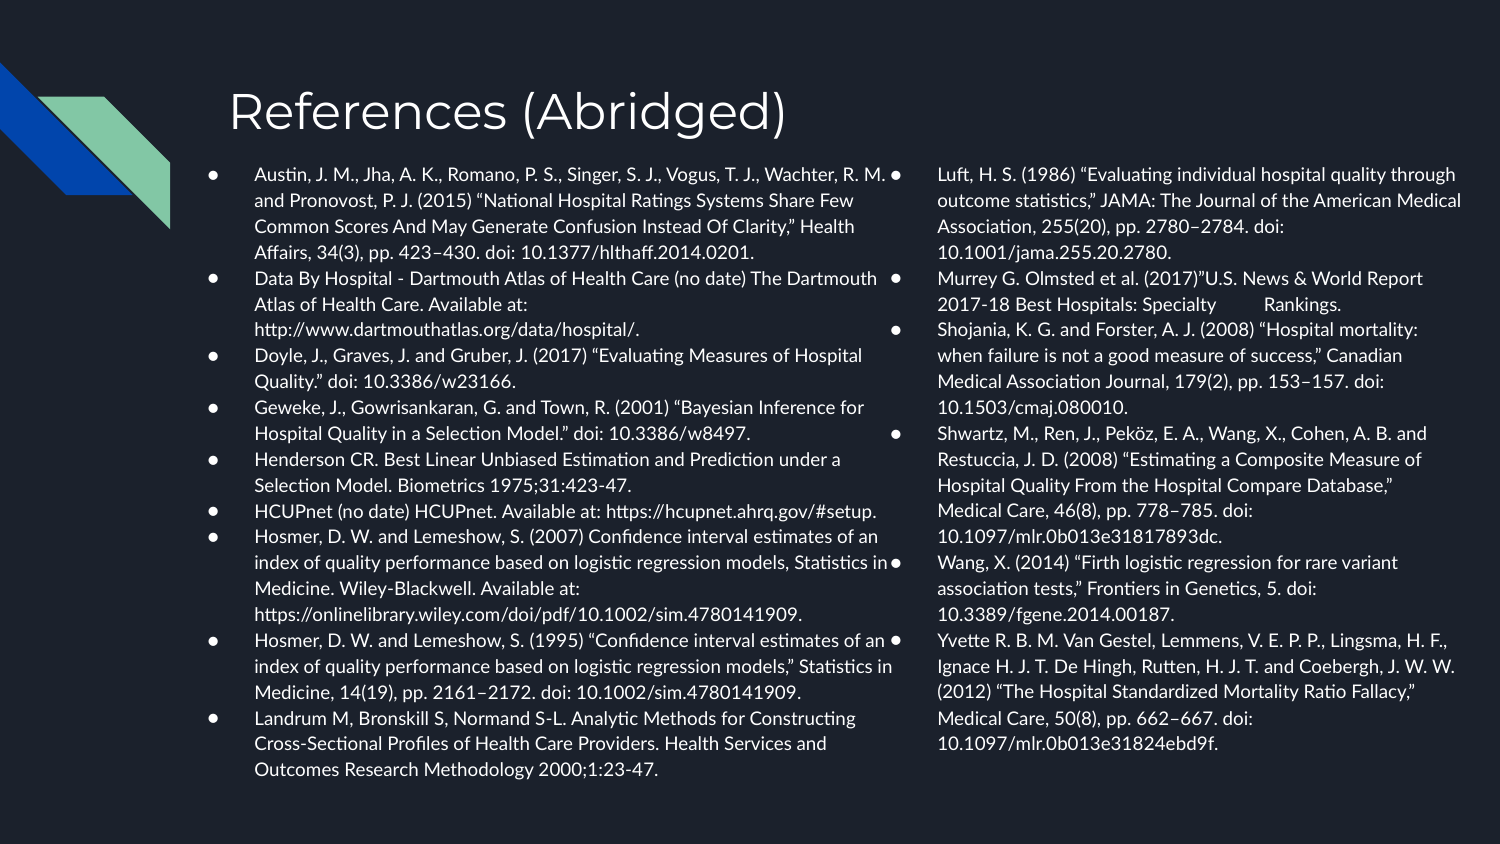

# References (Abridged)
Austin, J. M., Jha, A. K., Romano, P. S., Singer, S. J., Vogus, T. J., Wachter, R. M. and Pronovost, P. J. (2015) “National Hospital Ratings Systems Share Few Common Scores And May Generate Confusion Instead Of Clarity,” Health Affairs, 34(3), pp. 423–430. doi: 10.1377/hlthaff.2014.0201.
Data By Hospital - Dartmouth Atlas of Health Care (no date) The Dartmouth Atlas of Health Care. Available at: http://www.dartmouthatlas.org/data/hospital/.
Doyle, J., Graves, J. and Gruber, J. (2017) “Evaluating Measures of Hospital Quality.” doi: 10.3386/w23166.
Geweke, J., Gowrisankaran, G. and Town, R. (2001) “Bayesian Inference for Hospital Quality in a Selection Model.” doi: 10.3386/w8497.
Henderson CR. Best Linear Unbiased Estimation and Prediction under a Selection Model. Biometrics 1975;31:423-47.
HCUPnet (no date) HCUPnet. Available at: https://hcupnet.ahrq.gov/#setup.
Hosmer, D. W. and Lemeshow, S. (2007) Confidence interval estimates of an index of quality performance based on logistic regression models, Statistics in Medicine. Wiley-Blackwell. Available at: https://onlinelibrary.wiley.com/doi/pdf/10.1002/sim.4780141909.
Hosmer, D. W. and Lemeshow, S. (1995) “Confidence interval estimates of an index of quality performance based on logistic regression models,” Statistics in Medicine, 14(19), pp. 2161–2172. doi: 10.1002/sim.4780141909.
Landrum M, Bronskill S, Normand S-L. Analytic Methods for Constructing Cross-Sectional Profiles of Health Care Providers. Health Services and Outcomes Research Methodology 2000;1:23-47.

Luft, H. S. (1986) “Evaluating individual hospital quality through outcome statistics,” JAMA: The Journal of the American Medical Association, 255(20), pp. 2780–2784. doi: 10.1001/jama.255.20.2780.
Murrey G. Olmsted et al. (2017)”U.S. News & World Report 2017-18 Best Hospitals: Specialty          Rankings.
Shojania, K. G. and Forster, A. J. (2008) “Hospital mortality: when failure is not a good measure of success,” Canadian Medical Association Journal, 179(2), pp. 153–157. doi: 10.1503/cmaj.080010.
Shwartz, M., Ren, J., Peköz, E. A., Wang, X., Cohen, A. B. and Restuccia, J. D. (2008) “Estimating a Composite Measure of Hospital Quality From the Hospital Compare Database,” Medical Care, 46(8), pp. 778–785. doi: 10.1097/mlr.0b013e31817893dc.
Wang, X. (2014) “Firth logistic regression for rare variant association tests,” Frontiers in Genetics, 5. doi: 10.3389/fgene.2014.00187.
Yvette R. B. M. Van Gestel, Lemmens, V. E. P. P., Lingsma, H. F., Ignace H. J. T. De Hingh, Rutten, H. J. T. and Coebergh, J. W. W. (2012) “The Hospital Standardized Mortality Ratio Fallacy,” Medical Care, 50(8), pp. 662–667. doi: 10.1097/mlr.0b013e31824ebd9f.